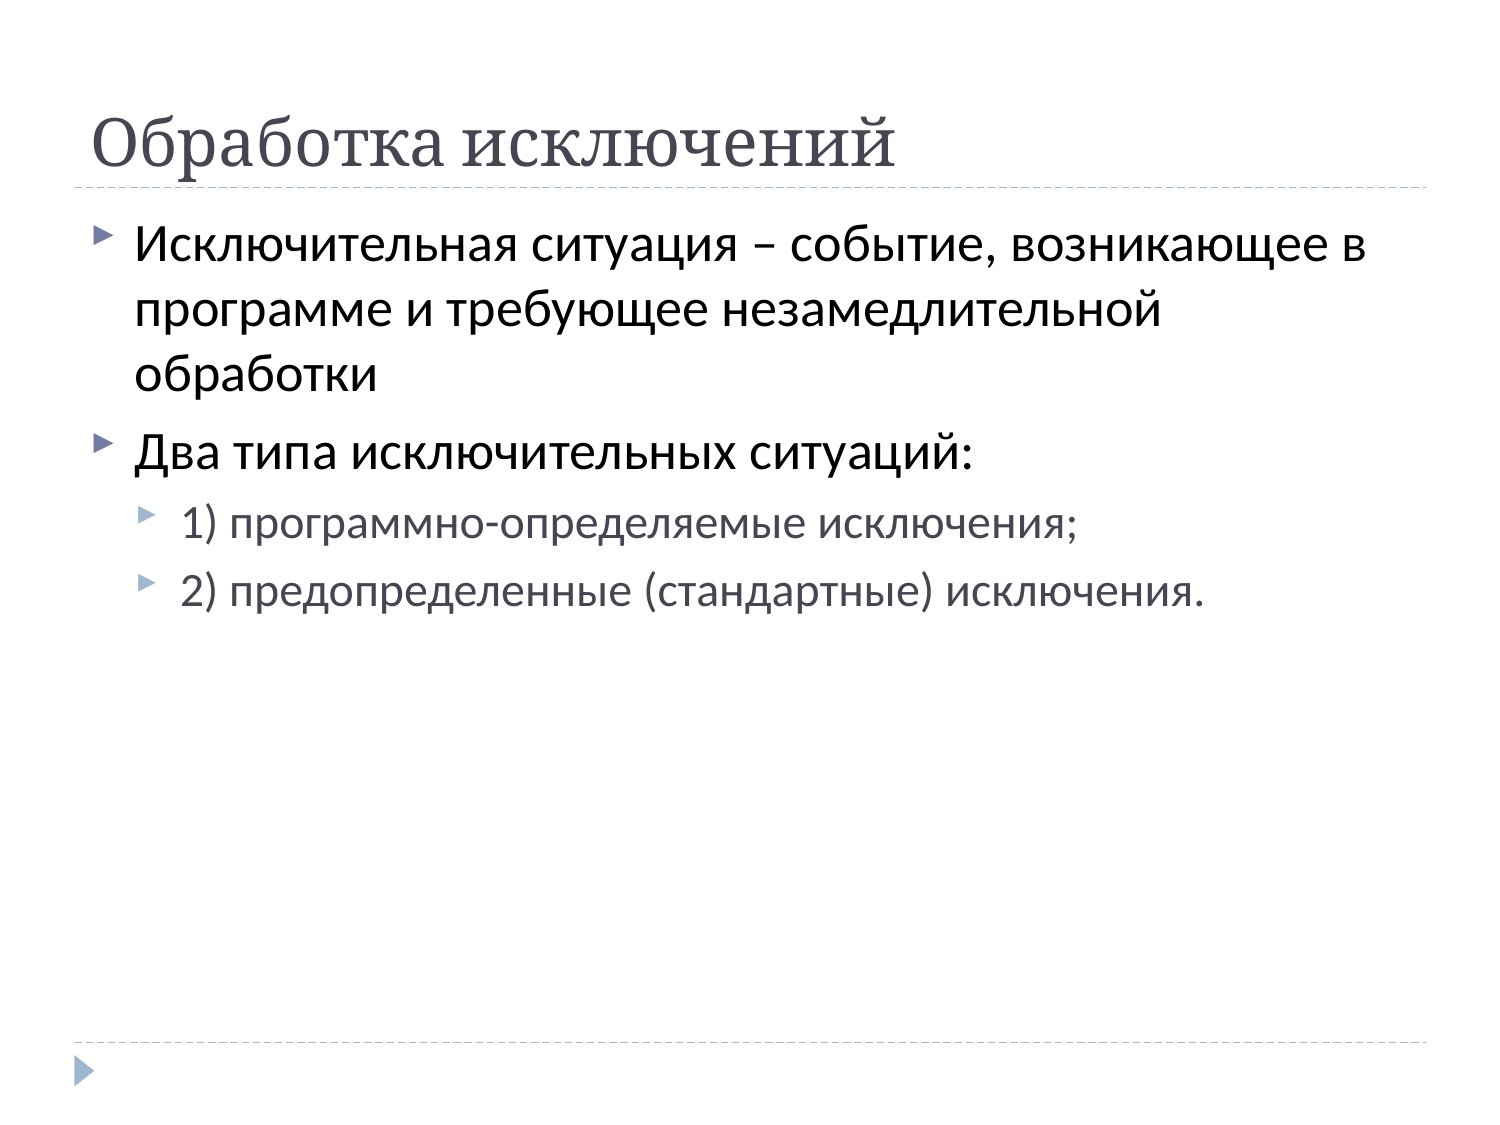

# Обработка исключений
Исключительная ситуация – событие, возникающее в программе и требующее незамедлительной обработки
Два типа исключительных ситуаций:
1) программно-определяемые исключения;
2) предопределенные (стандартные) исключения.